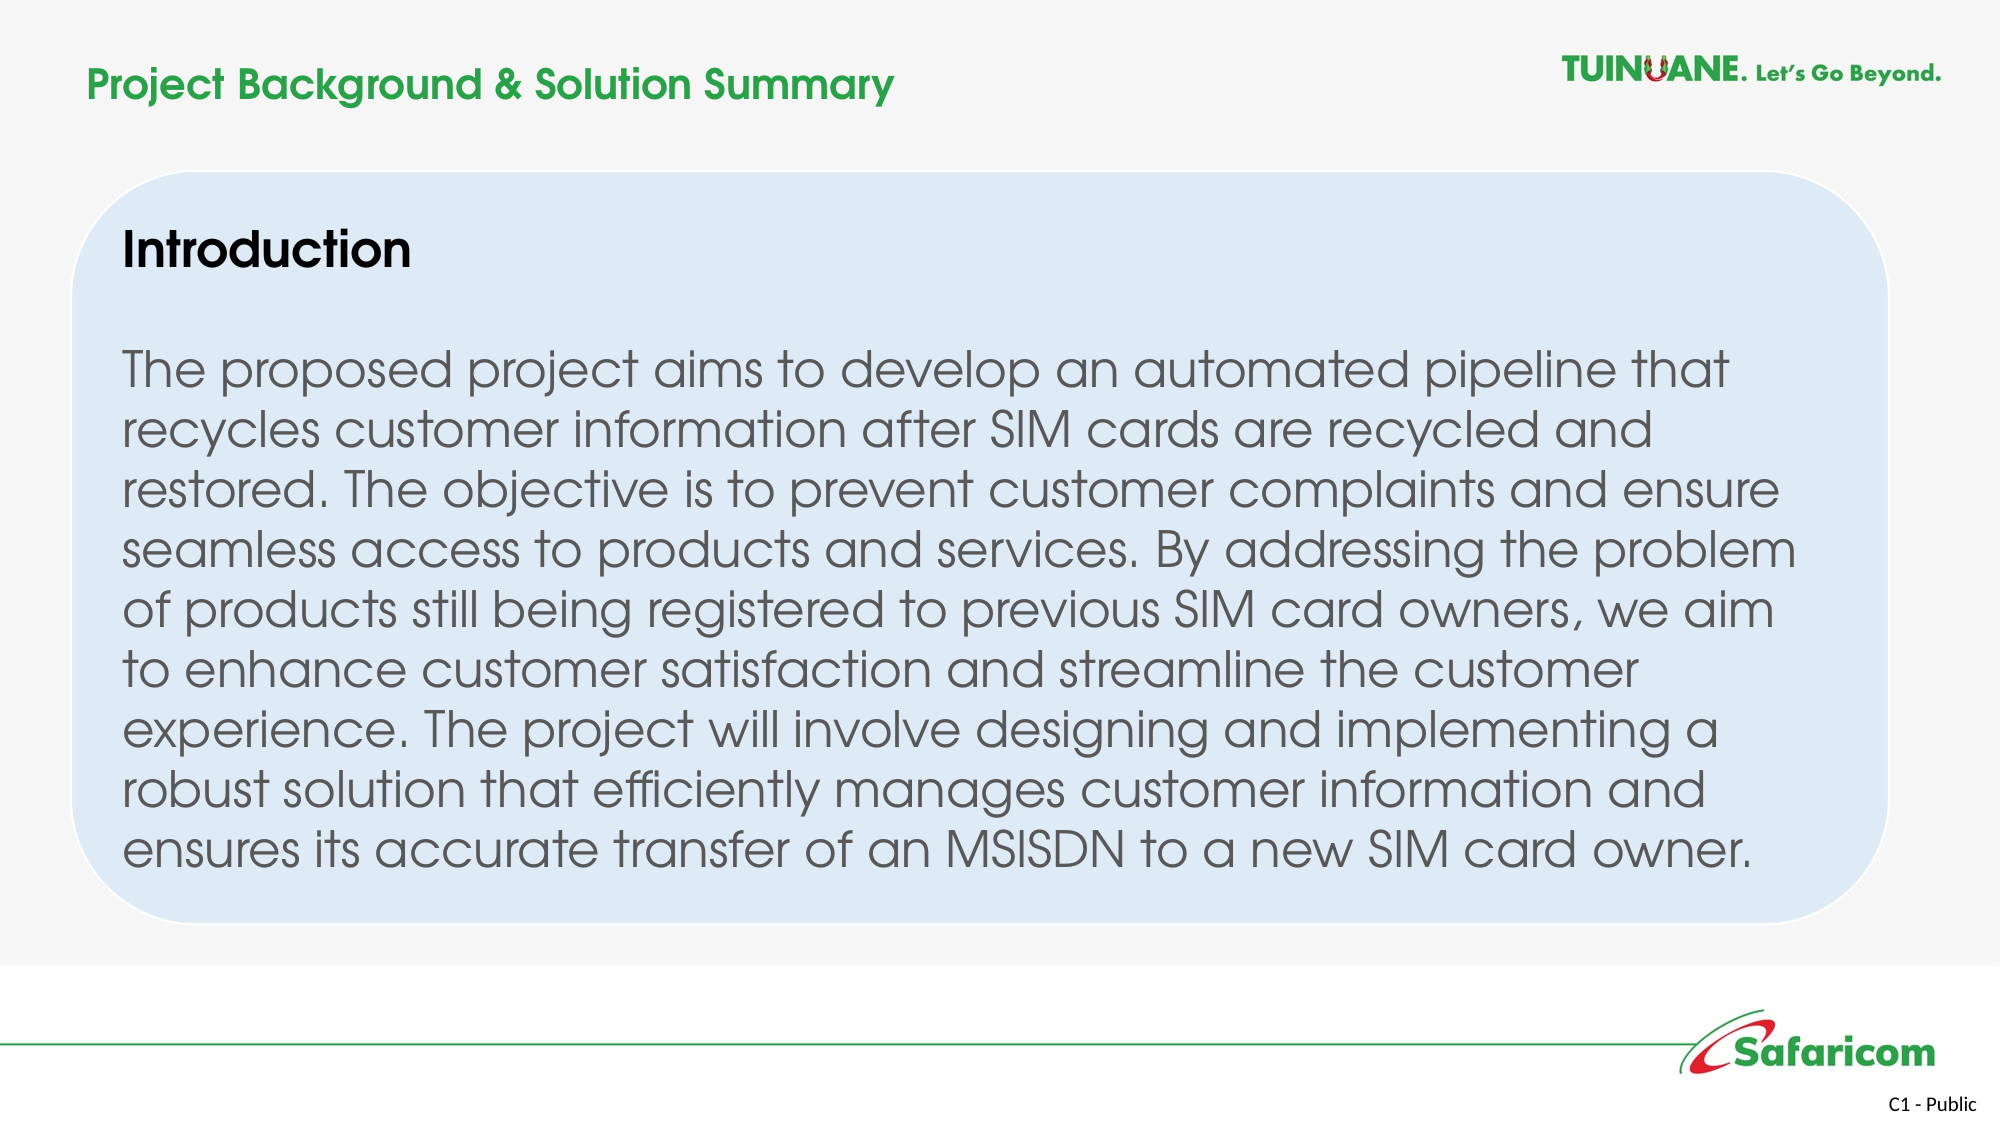

# Project Background & Solution Summary
Introduction

The proposed project aims to develop an automated pipeline that recycles customer information after SIM cards are recycled and restored. The objective is to prevent customer complaints and ensure seamless access to products and services. By addressing the problem of products still being registered to previous SIM card owners, we aim to enhance customer satisfaction and streamline the customer experience. The project will involve designing and implementing a robust solution that efficiently manages customer information and ensures its accurate transfer of an MSISDN to a new SIM card owner.